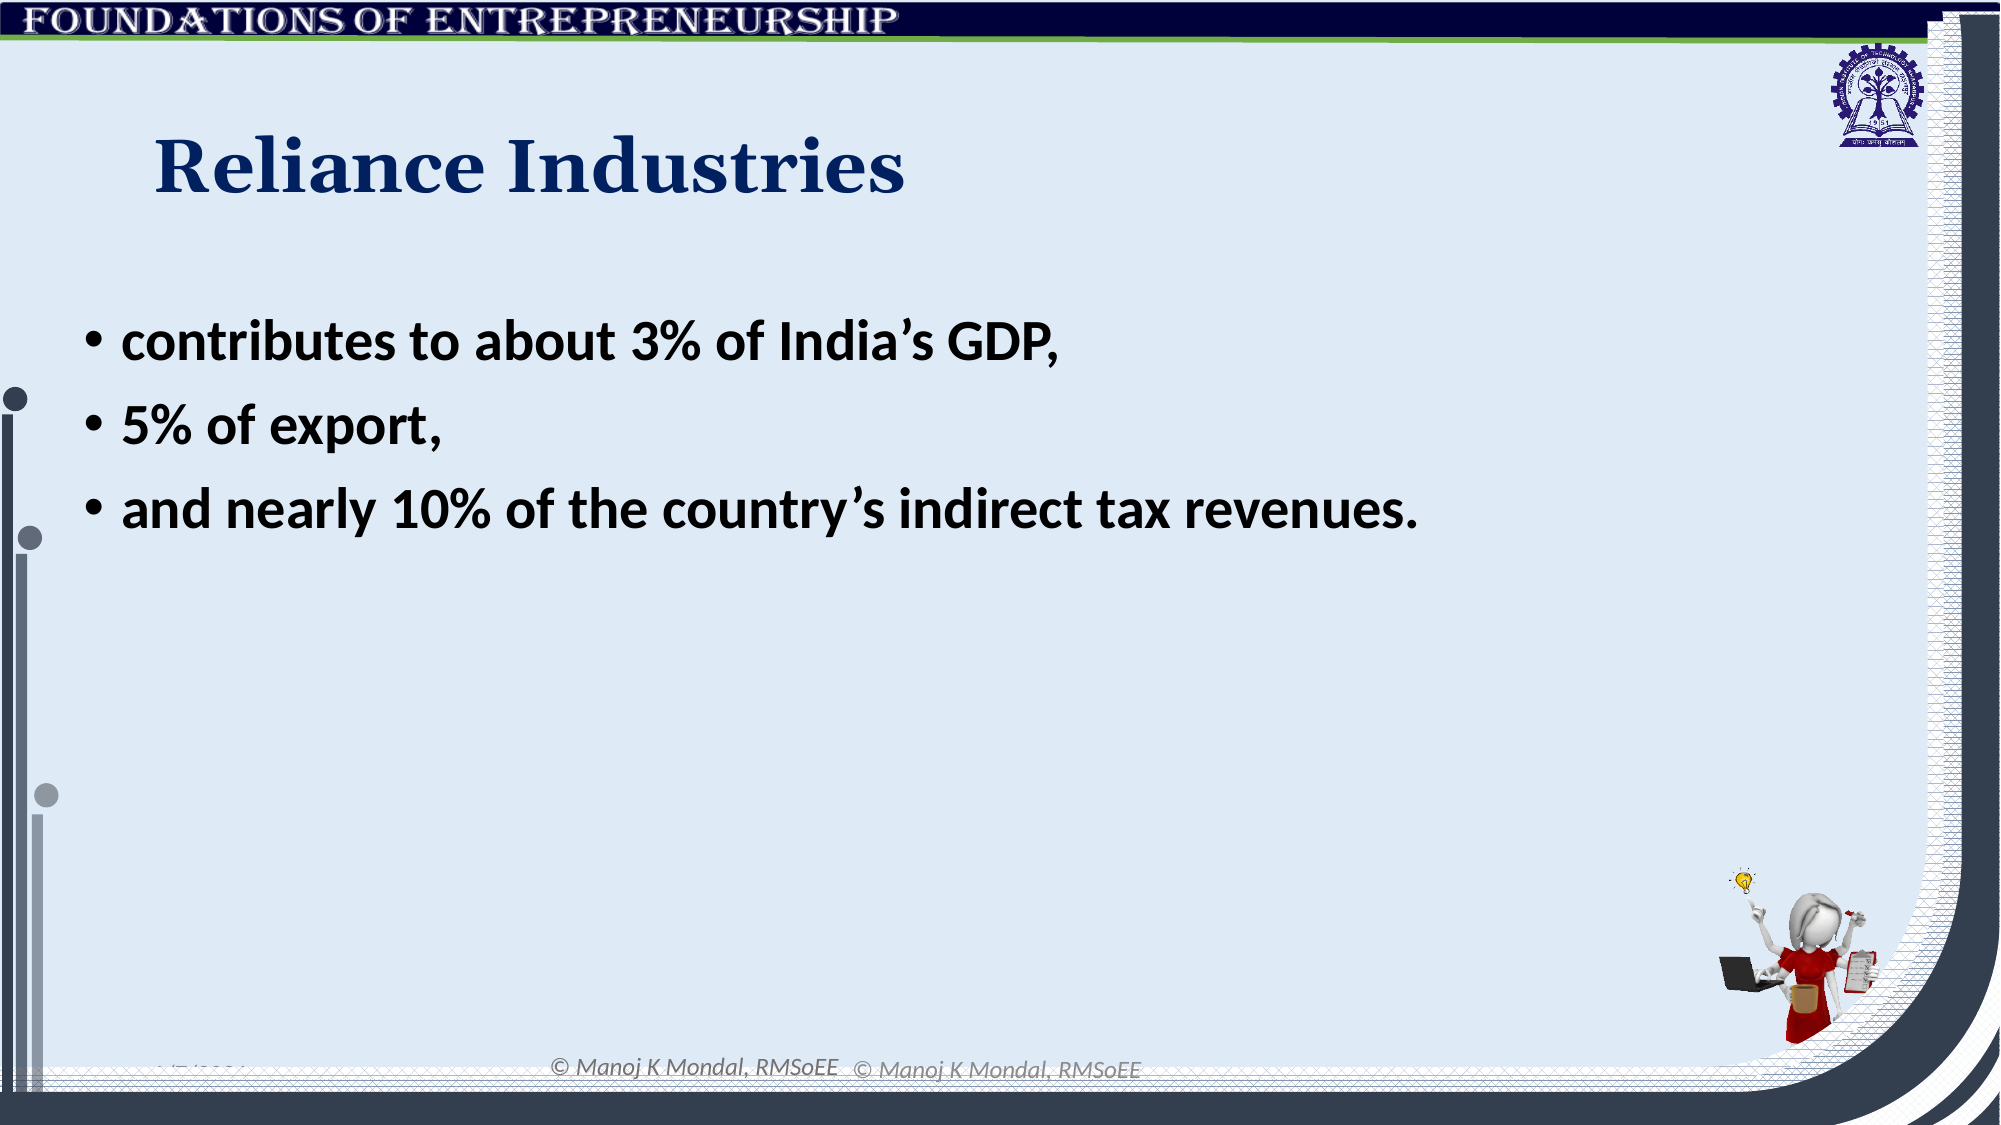

# Reliance Industries
contributes to about 3% of India’s GDP,
5% of export,
and nearly 10% of the country’s indirect tax revenues.